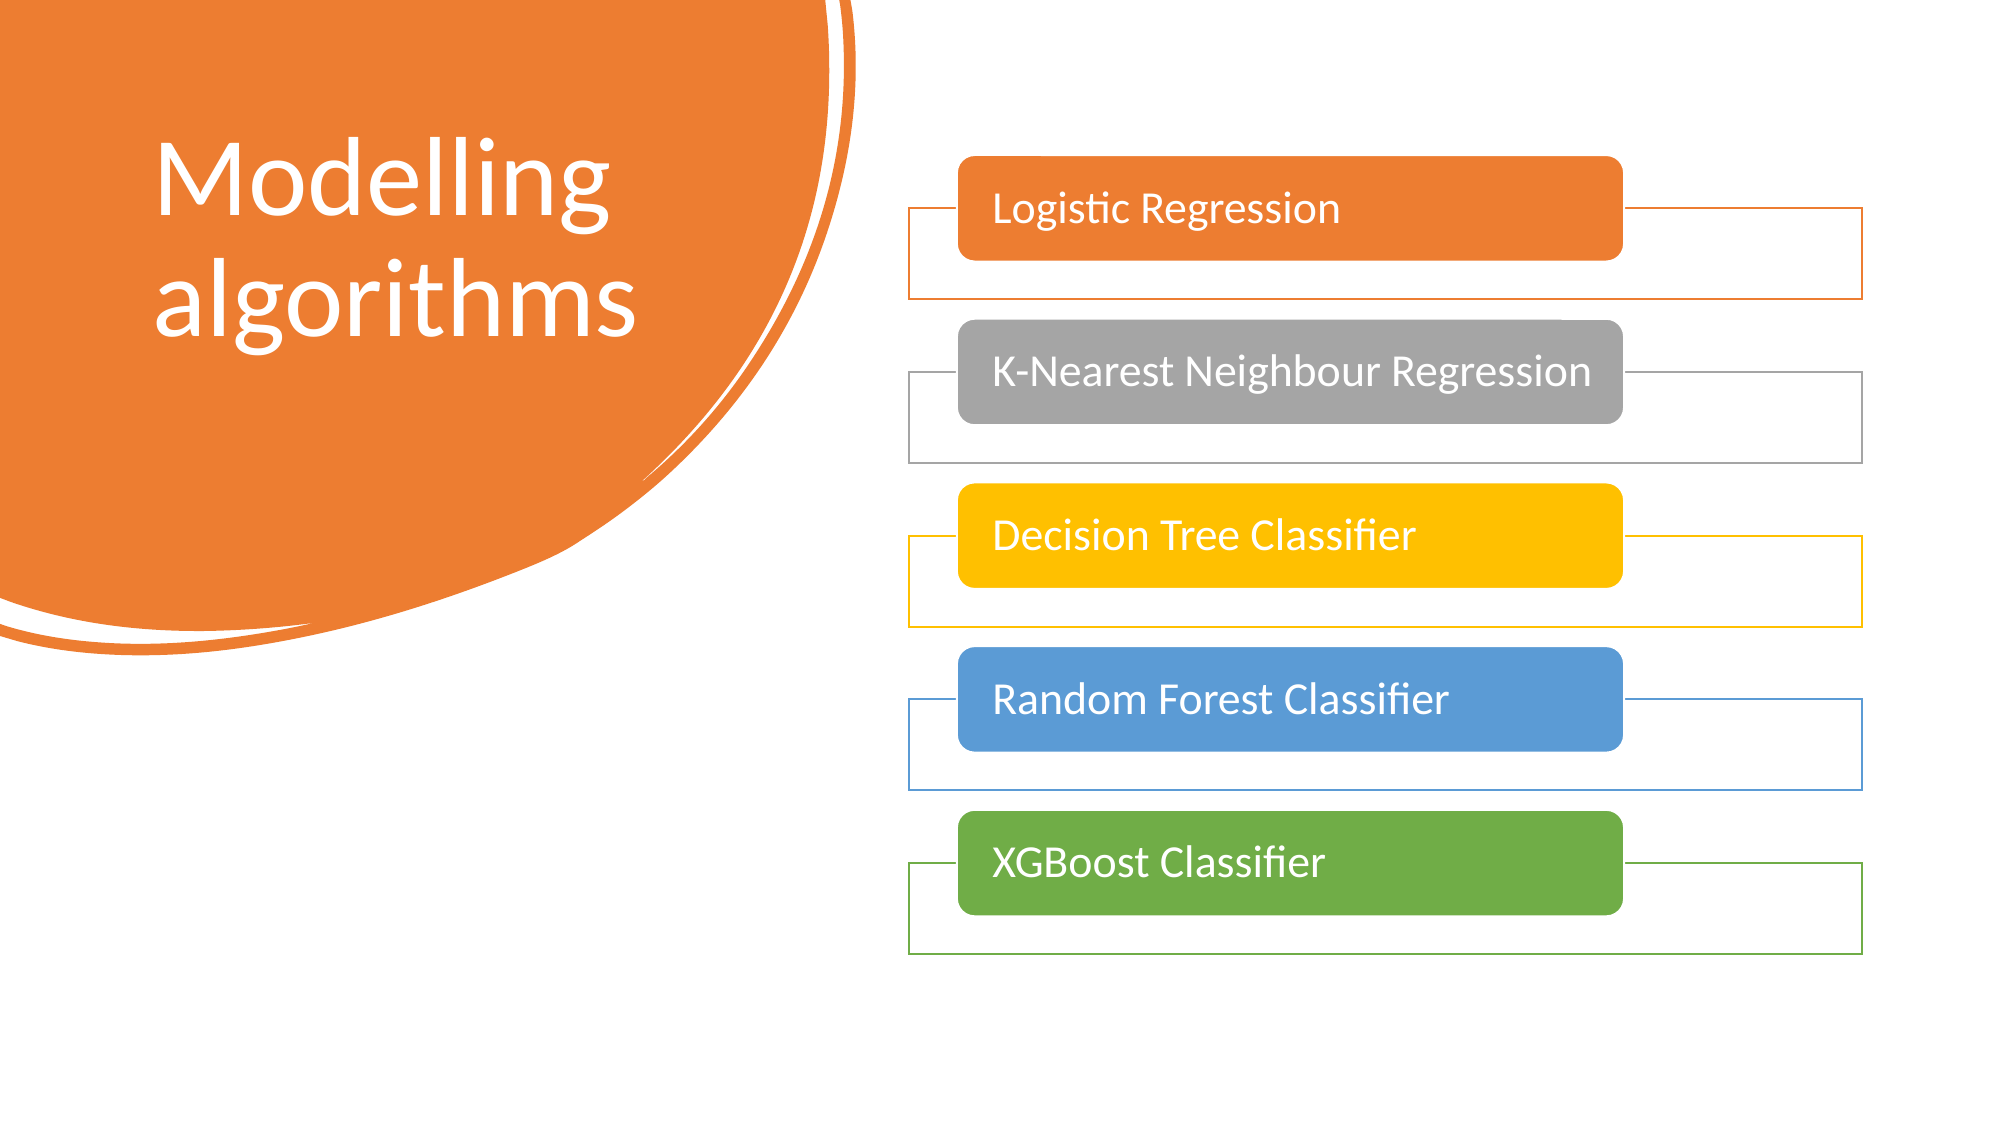

Logistic Regression
K-Nearest Neighbour Regression
Decision Tree Classifier
Random Forest Classifier
XGBoost Classifier
# Modelling algorithms